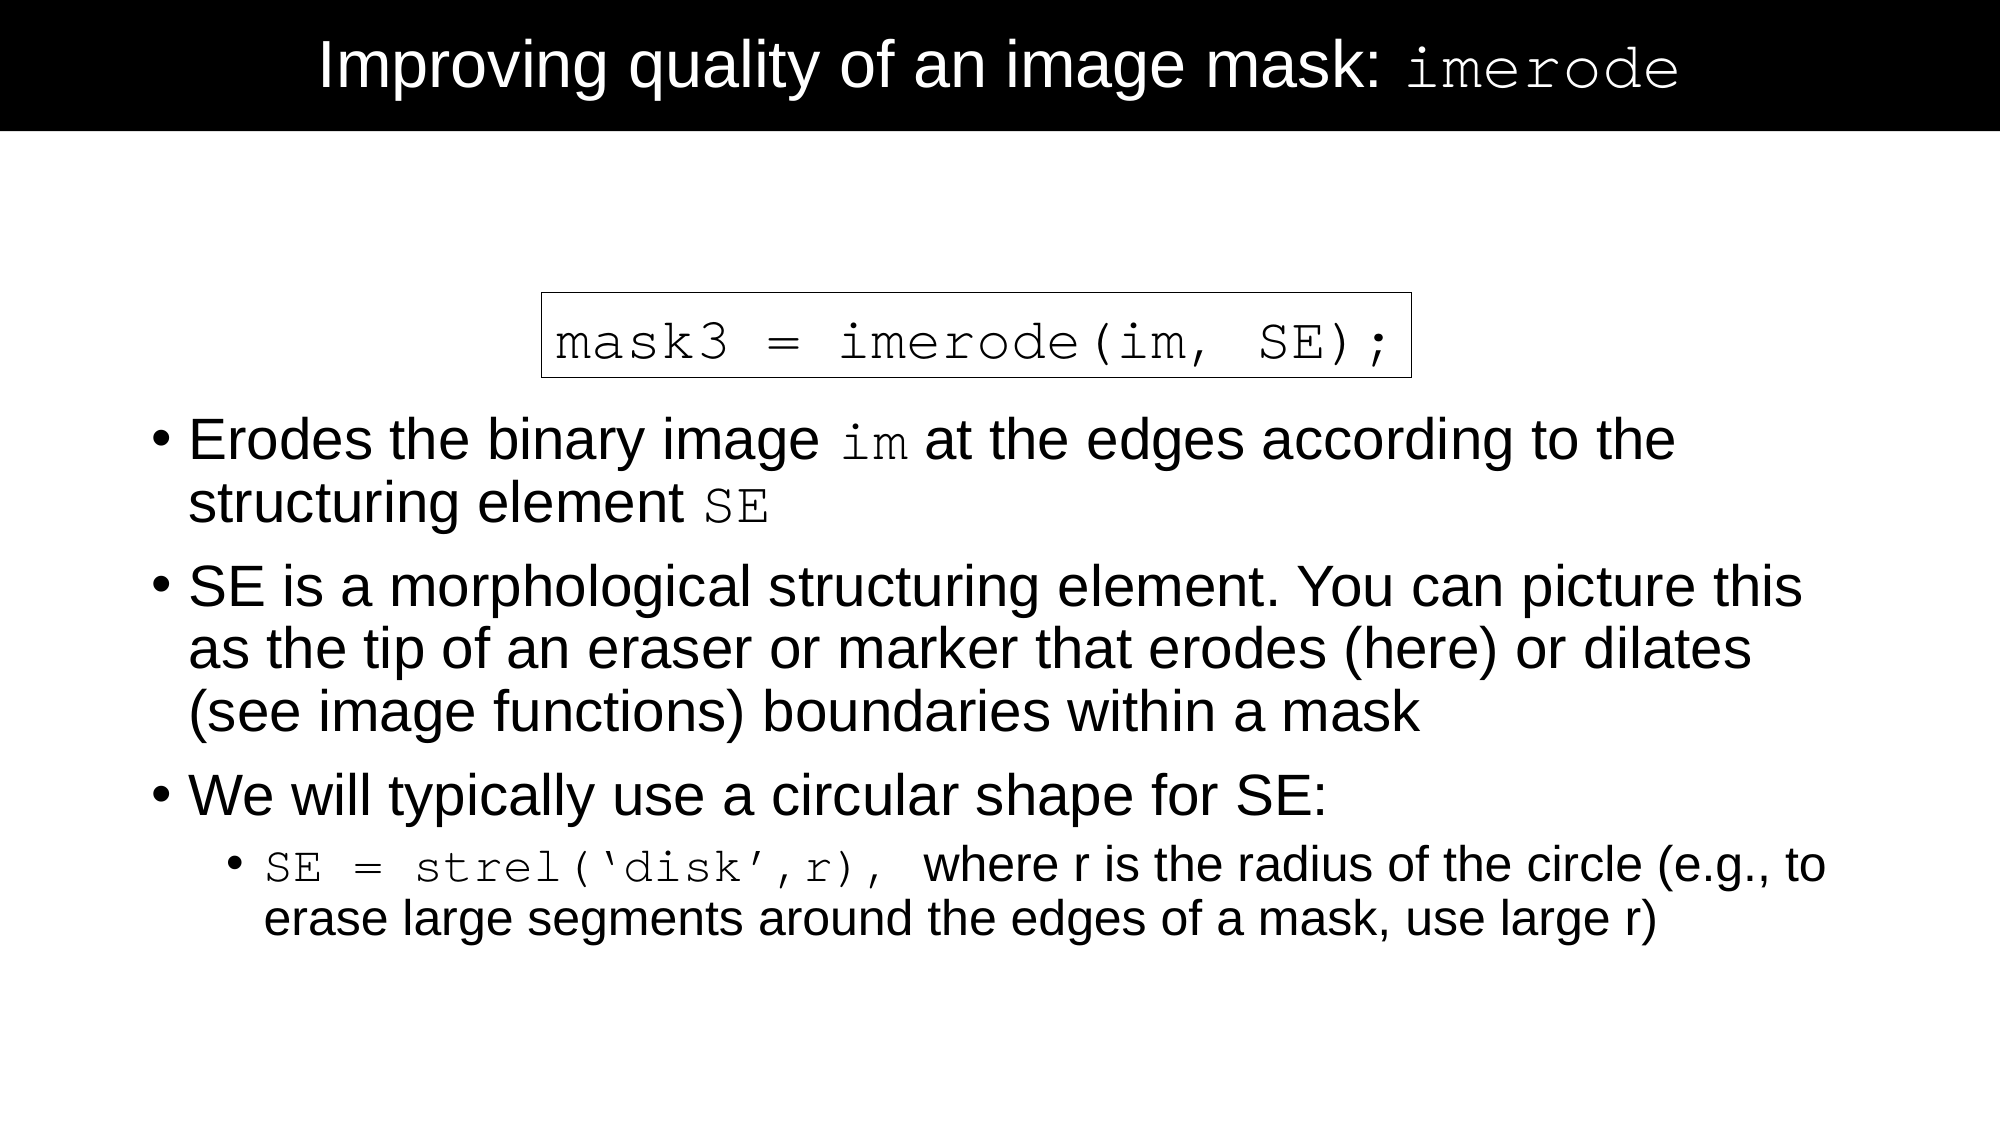

# Improving quality of an image mask: imerode
mask3 = imerode(im, SE);
Erodes the binary image im at the edges according to the structuring element SE
SE is a morphological structuring element. You can picture this as the tip of an eraser or marker that erodes (here) or dilates (see image functions) boundaries within a mask
We will typically use a circular shape for SE:
SE = strel(‘disk’,r), where r is the radius of the circle (e.g., to erase large segments around the edges of a mask, use large r)